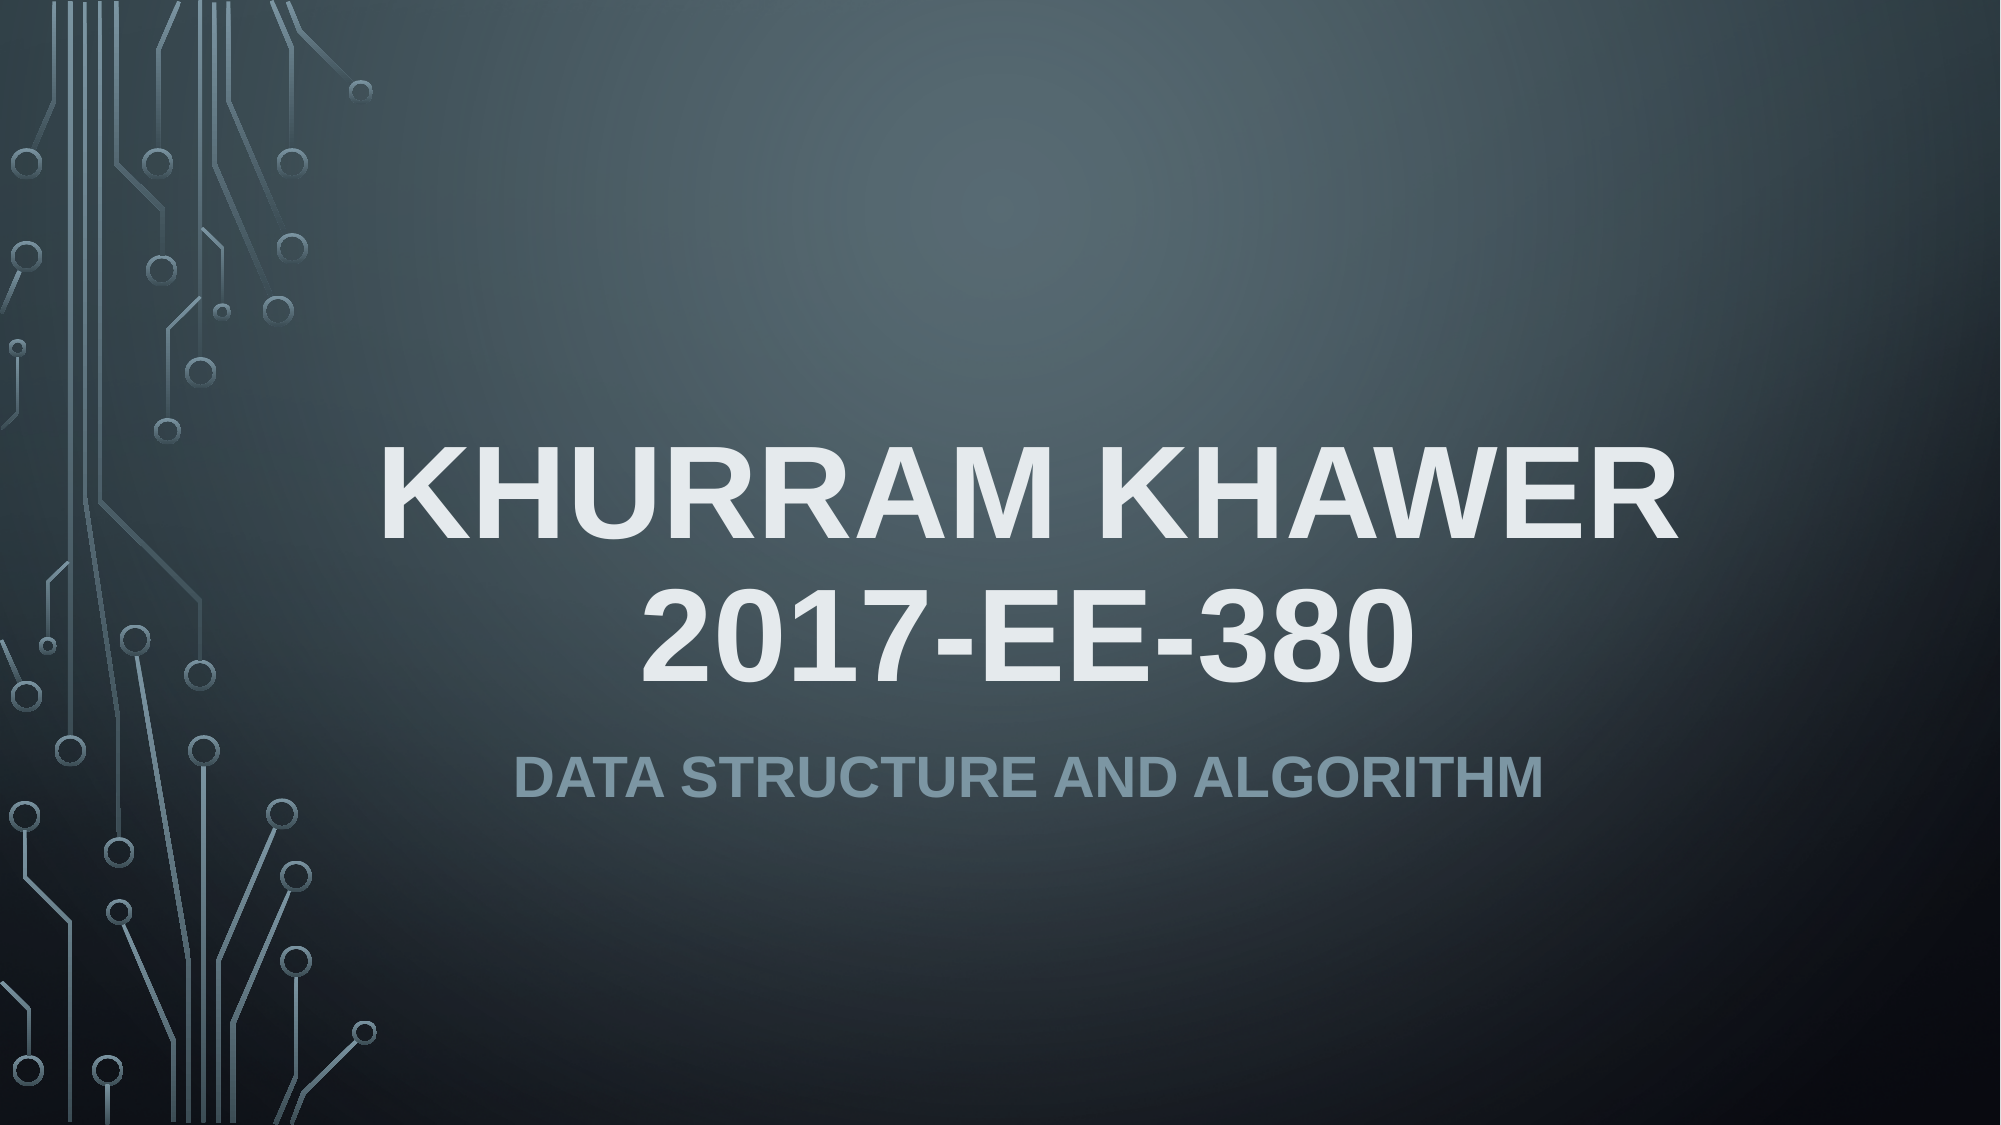

# Khurram Khawer 2017-EE-380
Data Structure and Algorithm